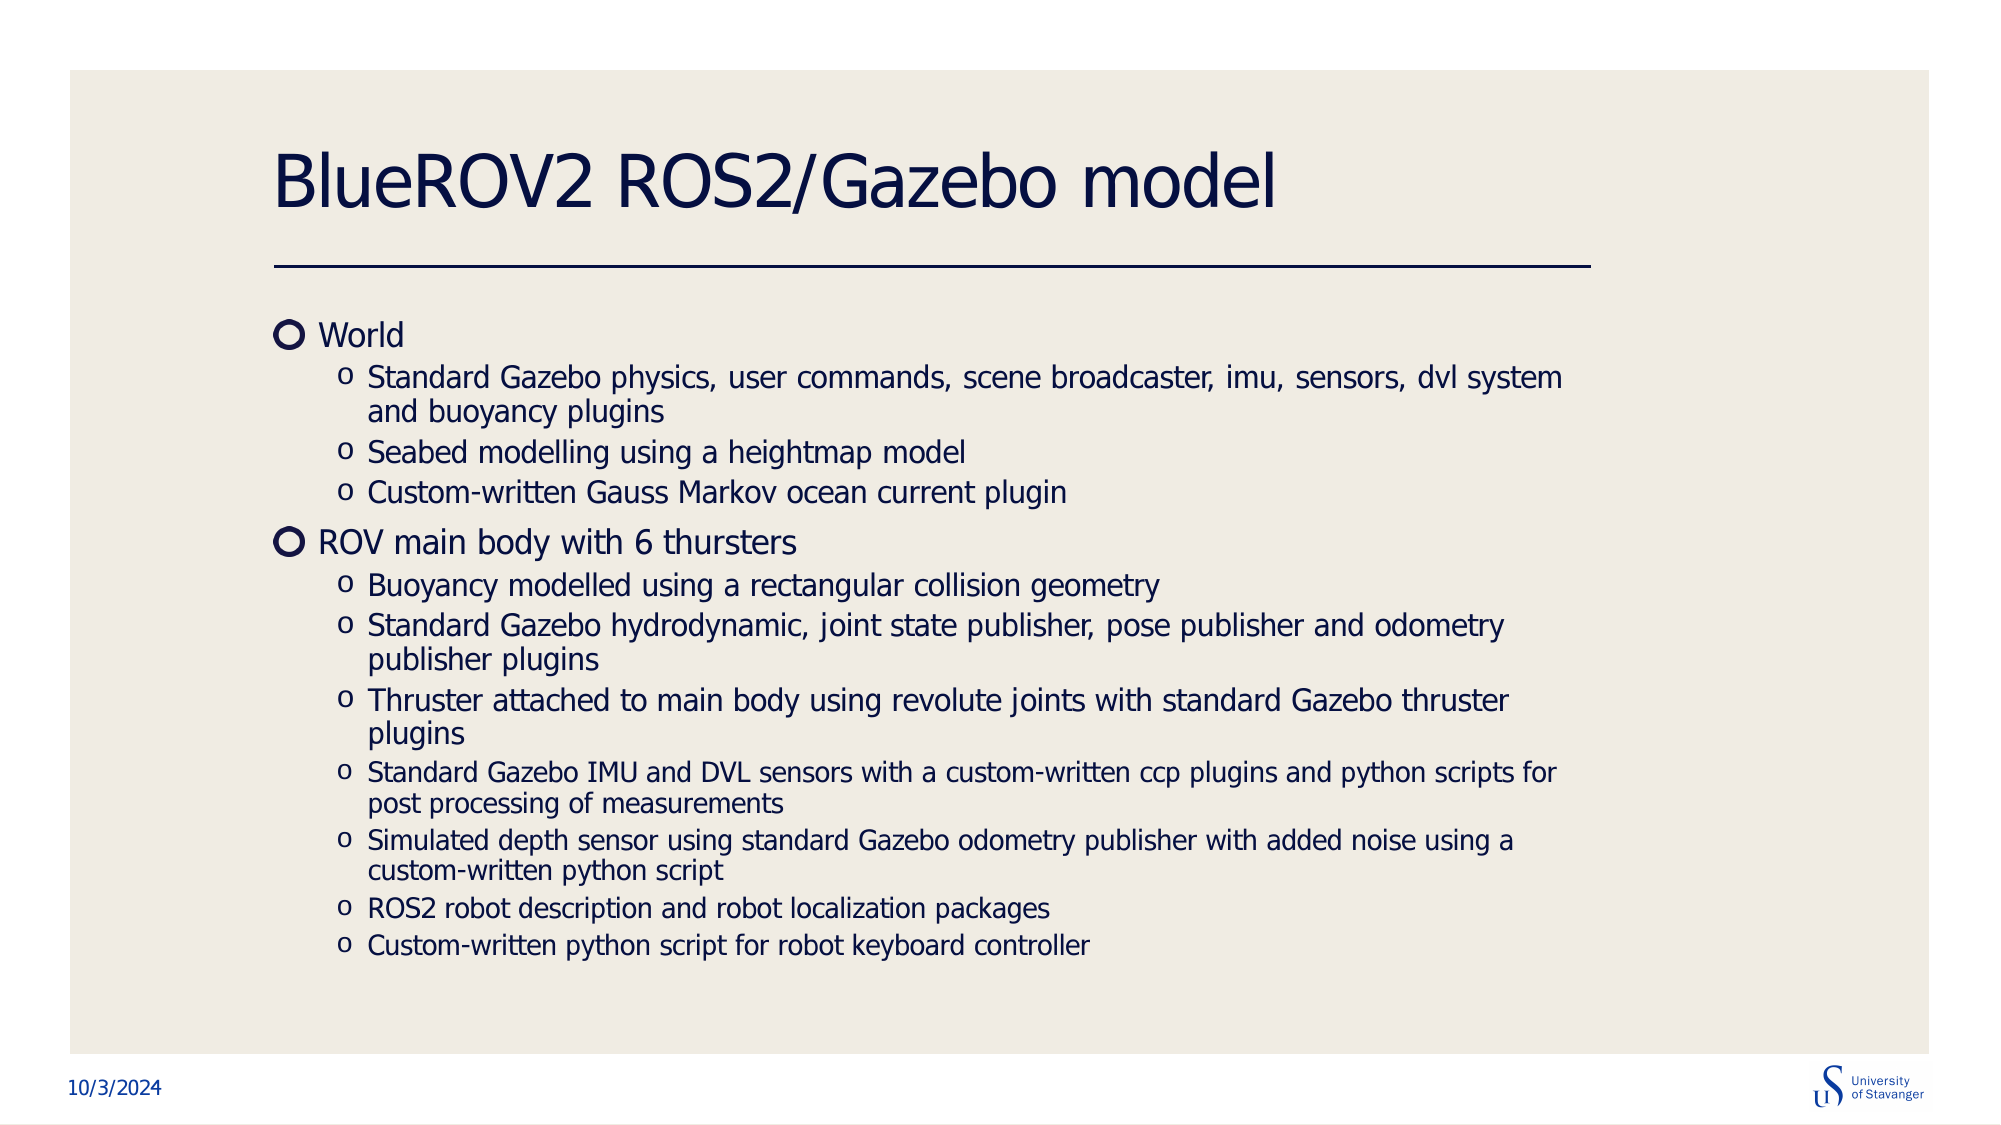

# BlueROV2 ROS2/Gazebo model
World
Standard Gazebo physics, user commands, scene broadcaster, imu, sensors, dvl system and buoyancy plugins
Seabed modelling using a heightmap model
Custom-written Gauss Markov ocean current plugin
ROV main body with 6 thursters
Buoyancy modelled using a rectangular collision geometry
Standard Gazebo hydrodynamic, joint state publisher, pose publisher and odometry publisher plugins
Thruster attached to main body using revolute joints with standard Gazebo thruster plugins
Standard Gazebo IMU and DVL sensors with a custom-written ccp plugins and python scripts for post processing of measurements
Simulated depth sensor using standard Gazebo odometry publisher with added noise using a custom-written python script
ROS2 robot description and robot localization packages
Custom-written python script for robot keyboard controller

10/3/2024